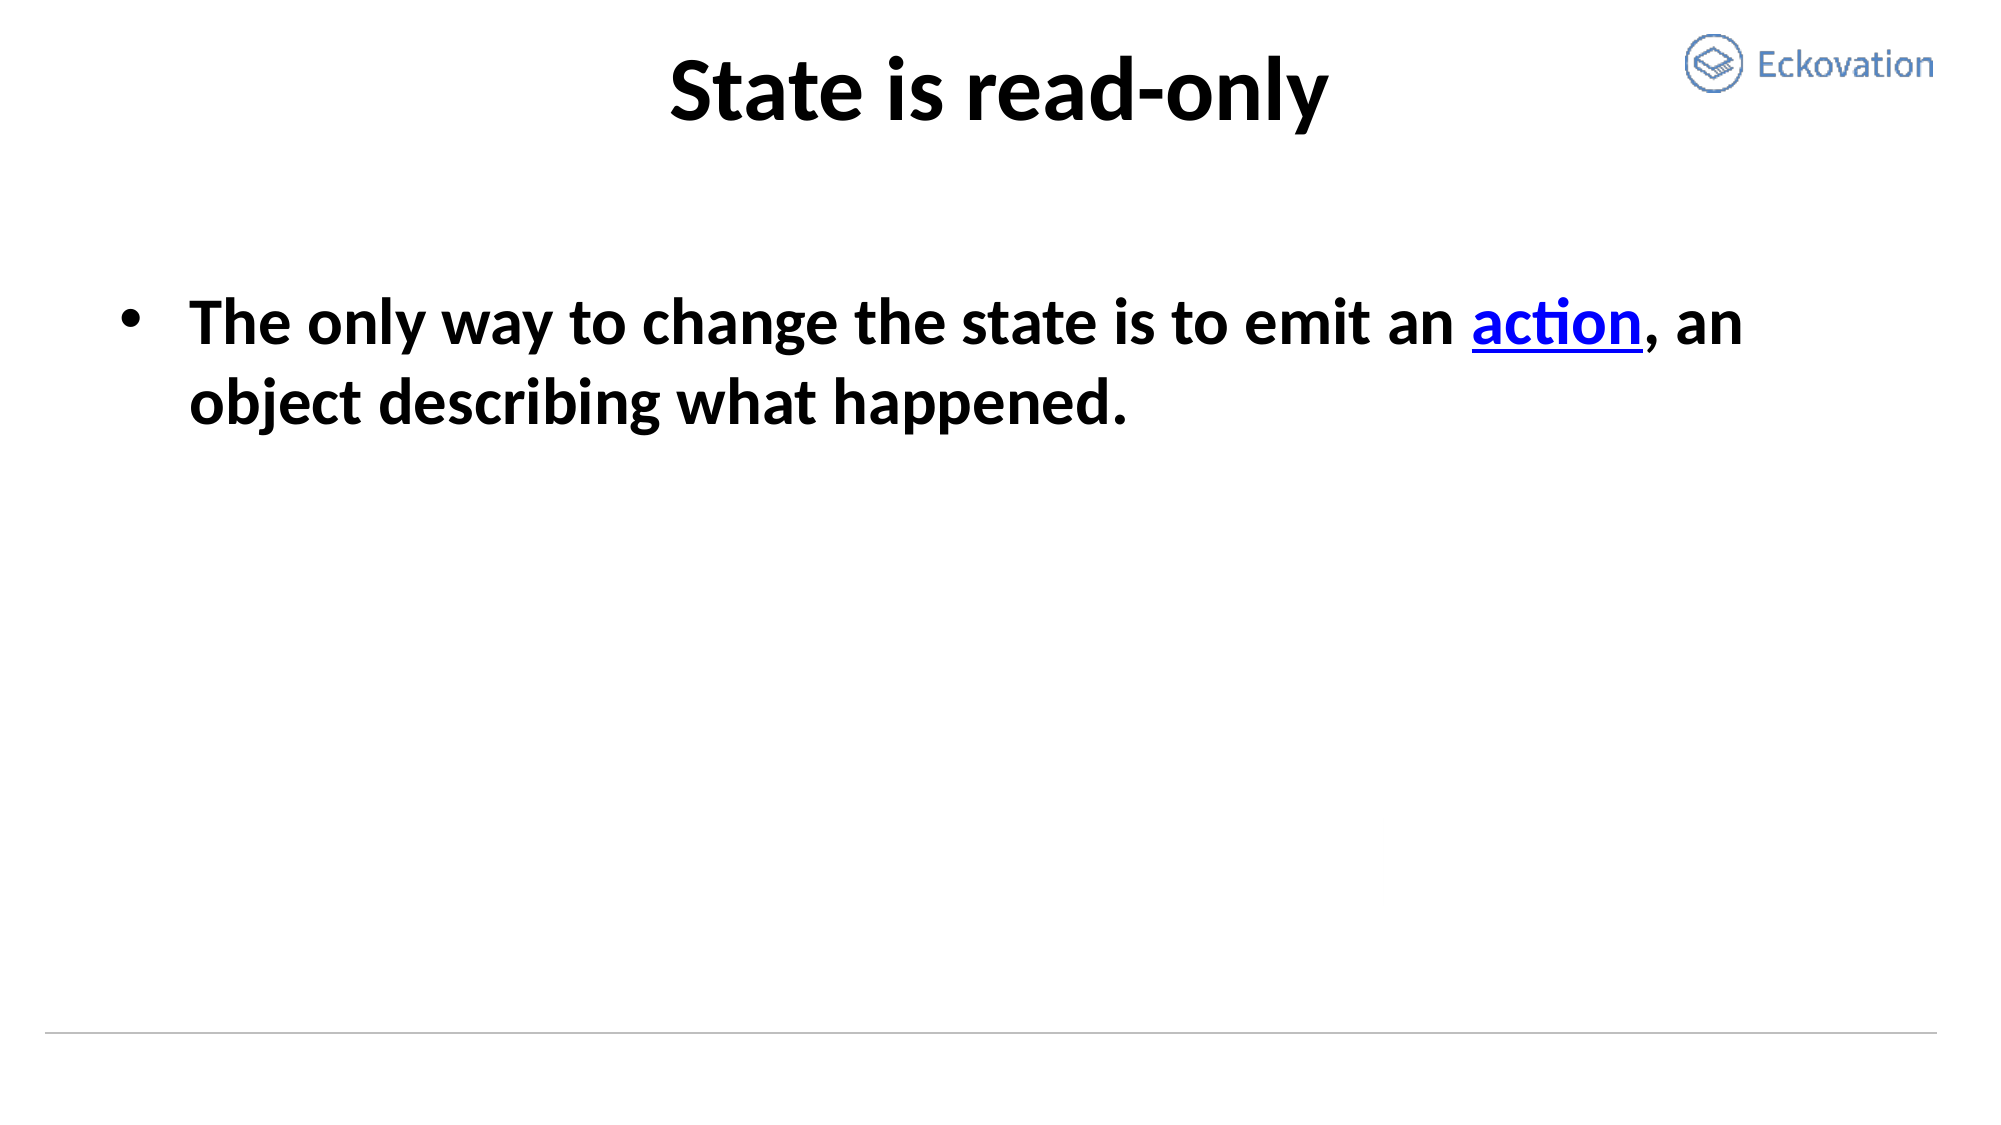

# State is read-only
The only way to change the state is to emit an action, an object describing what happened.